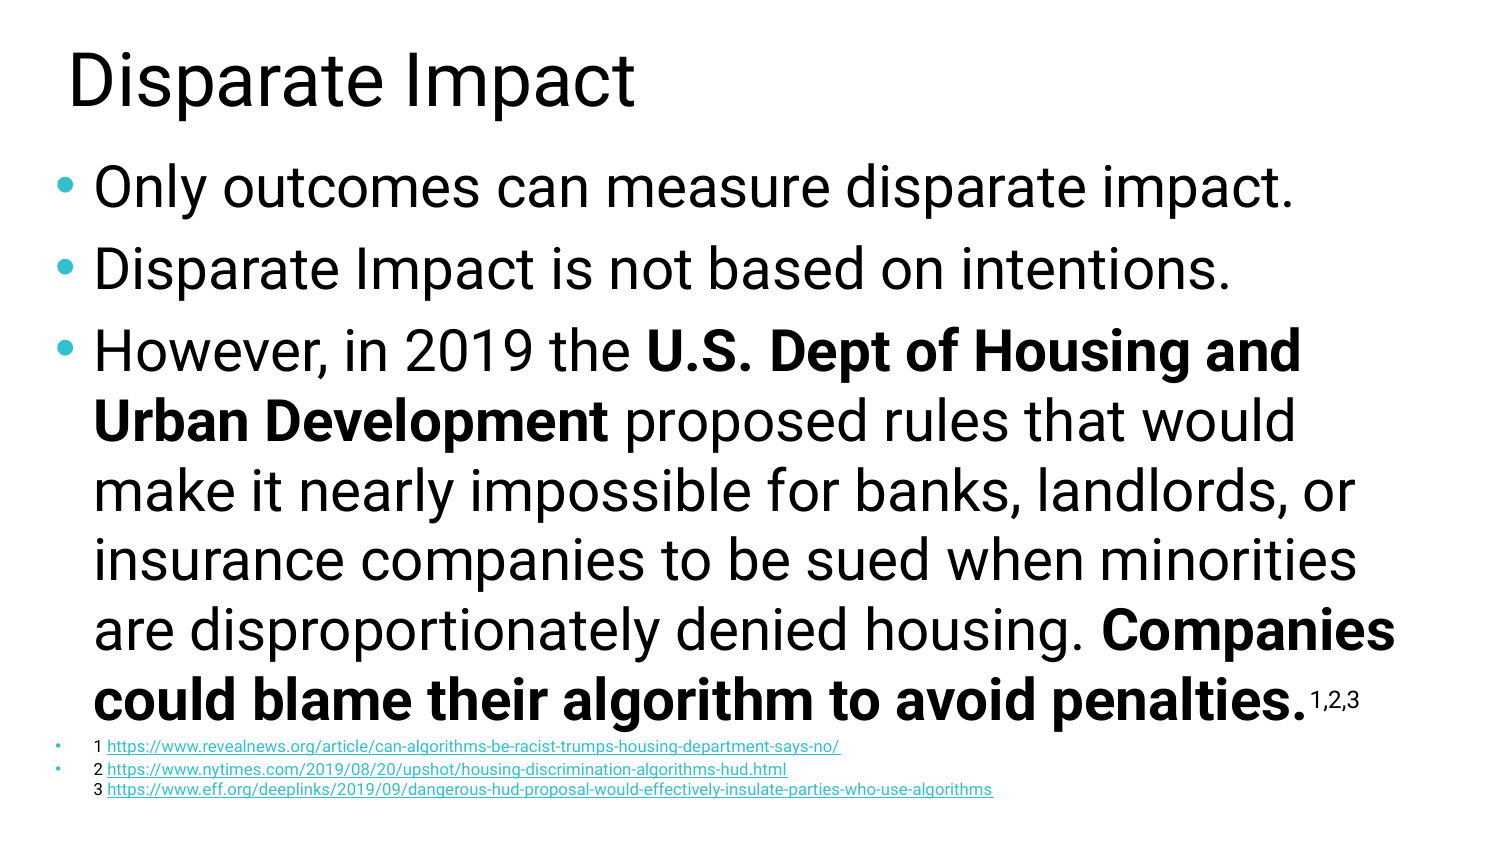

# Disparate Impact
Only outcomes can measure disparate impact.
Disparate Impact is not based on intentions.
However, in 2019 the U.S. Dept of Housing and Urban Development proposed rules that would make it nearly impossible for banks, landlords, or insurance companies to be sued when minorities are disproportionately denied housing. Companies could blame their algorithm to avoid penalties.1,2,3
1 https://www.revealnews.org/article/can-algorithms-be-racist-trumps-housing-department-says-no/
2 https://www.nytimes.com/2019/08/20/upshot/housing-discrimination-algorithms-hud.html
3 https://www.eff.org/deeplinks/2019/09/dangerous-hud-proposal-would-effectively-insulate-parties-who-use-algorithms